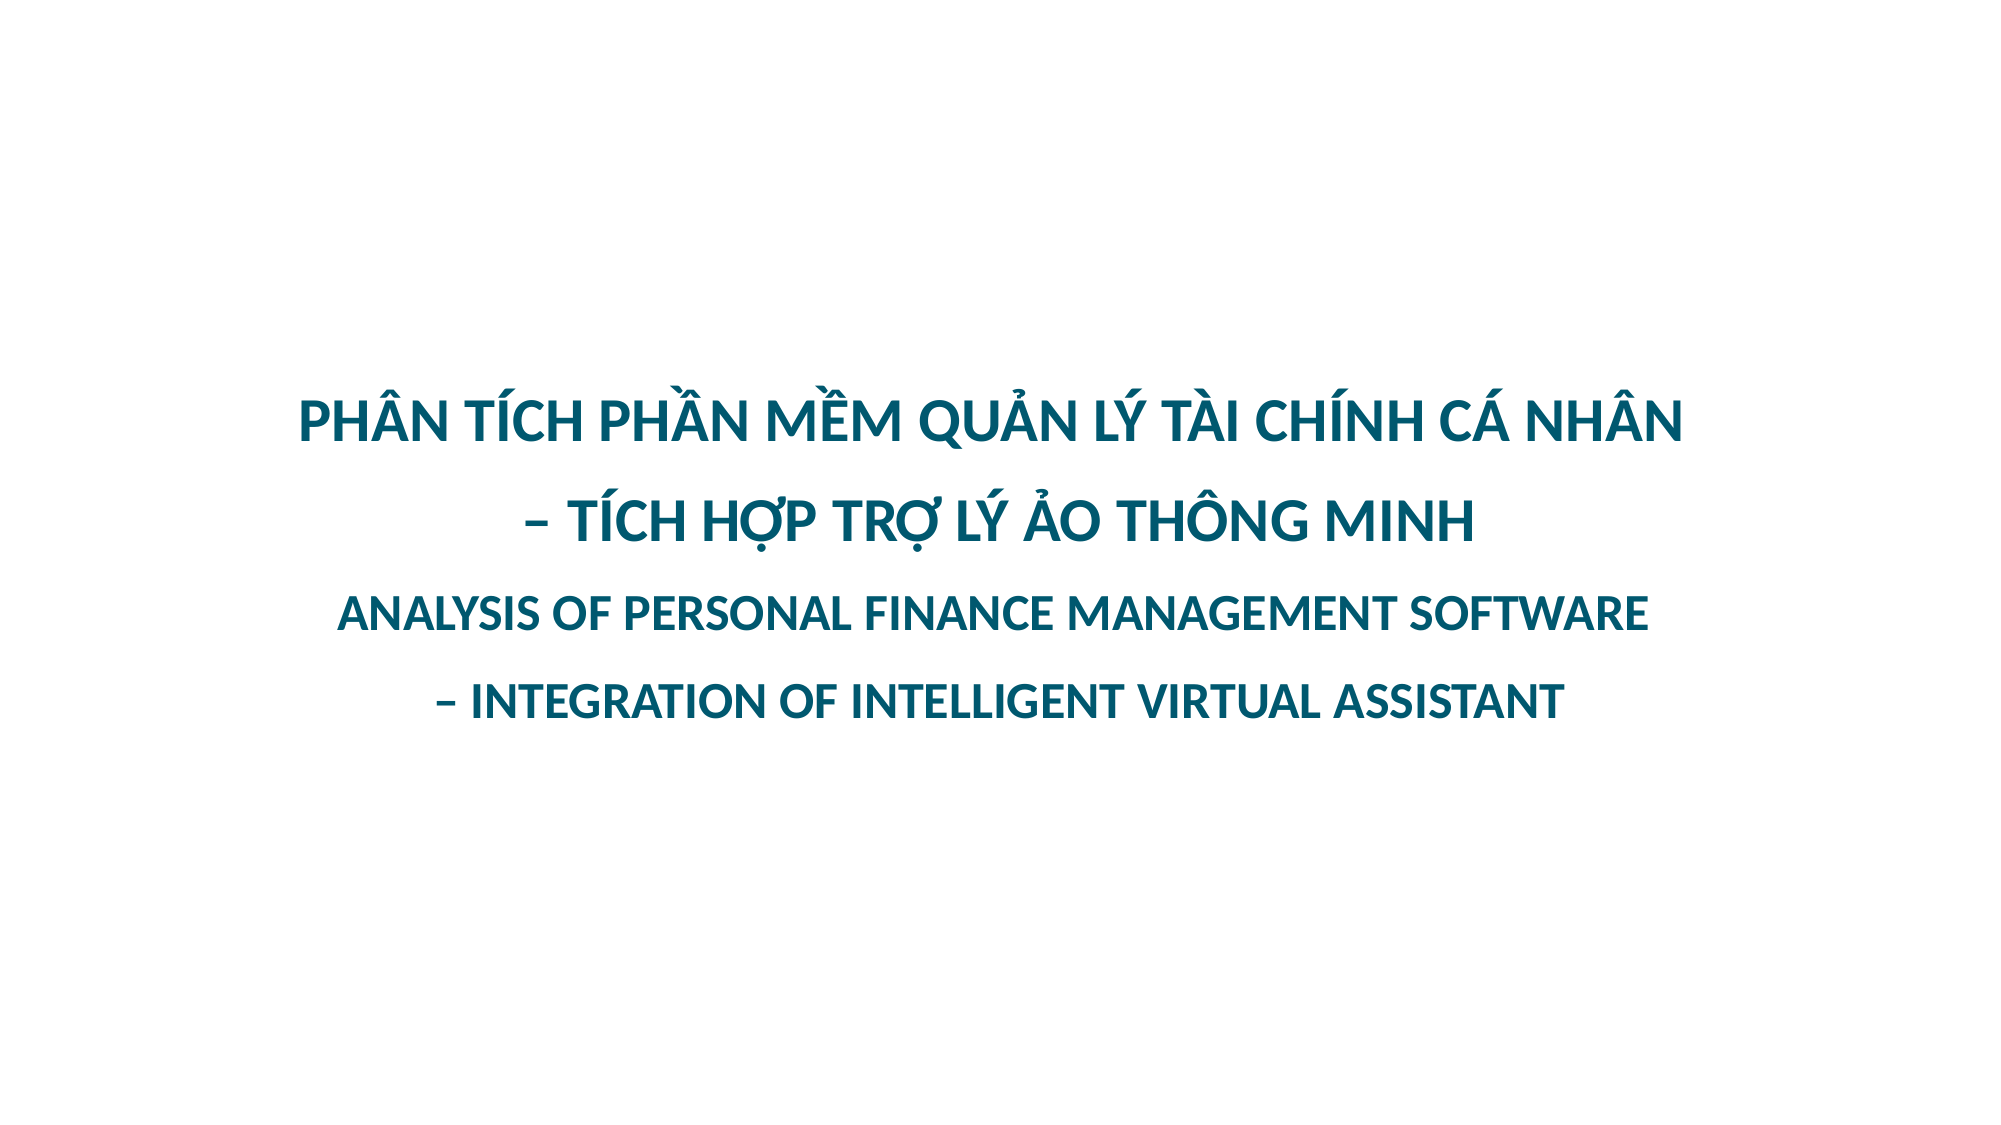

PHÂN TÍCH PHẦN MỀM QUẢN LÝ TÀI CHÍNH CÁ NHÂN
– TÍCH HỢP TRỢ LÝ ẢO THÔNG MINH
ANALYSIS OF PERSONAL FINANCE MANAGEMENT SOFTWARE
– INTEGRATION OF INTELLIGENT VIRTUAL ASSISTANT